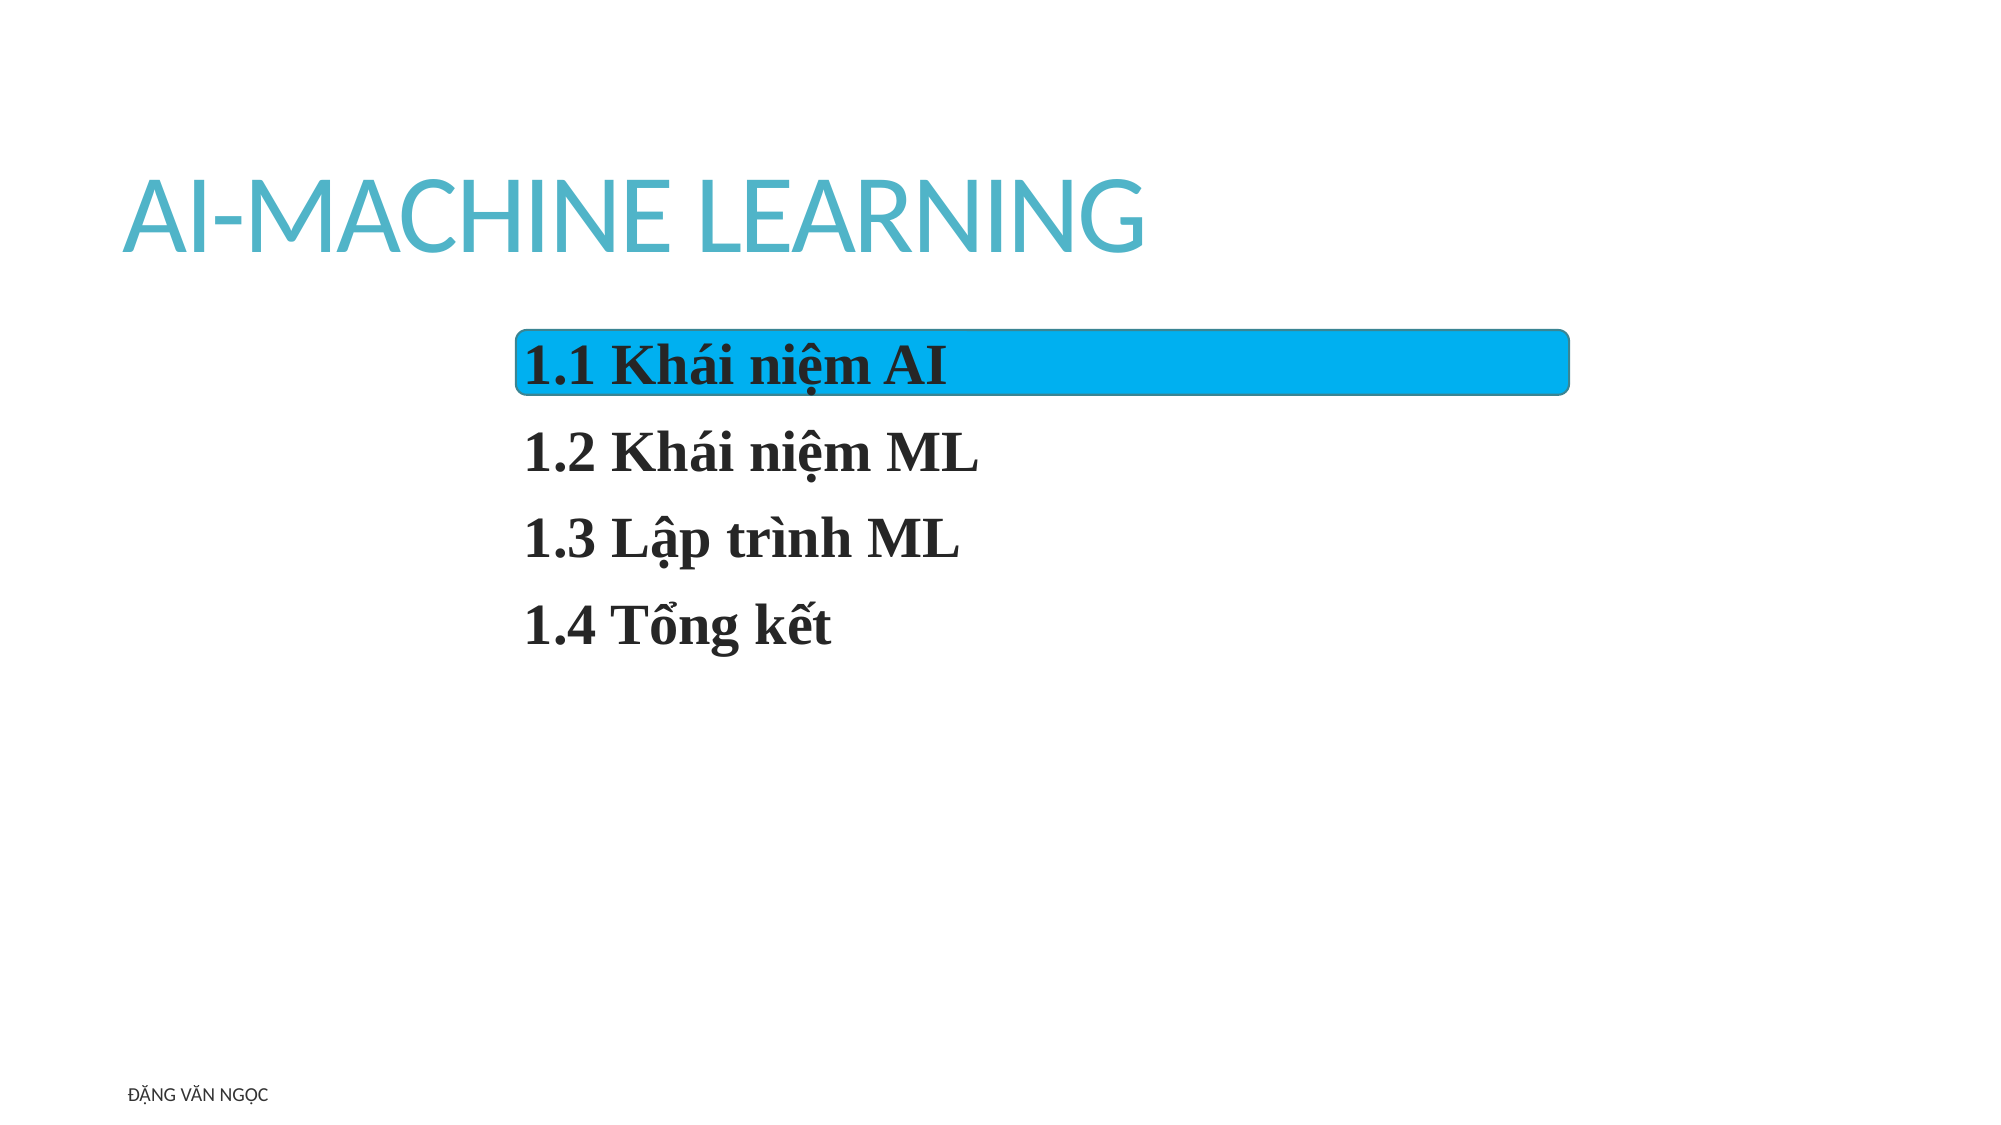

# AI-MACHINE LEARNING
1.1 Khái niệm AI
1.2 Khái niệm ML
1.3 Lập trình ML
1.4 Tổng kết

Đặng Văn Ngọc